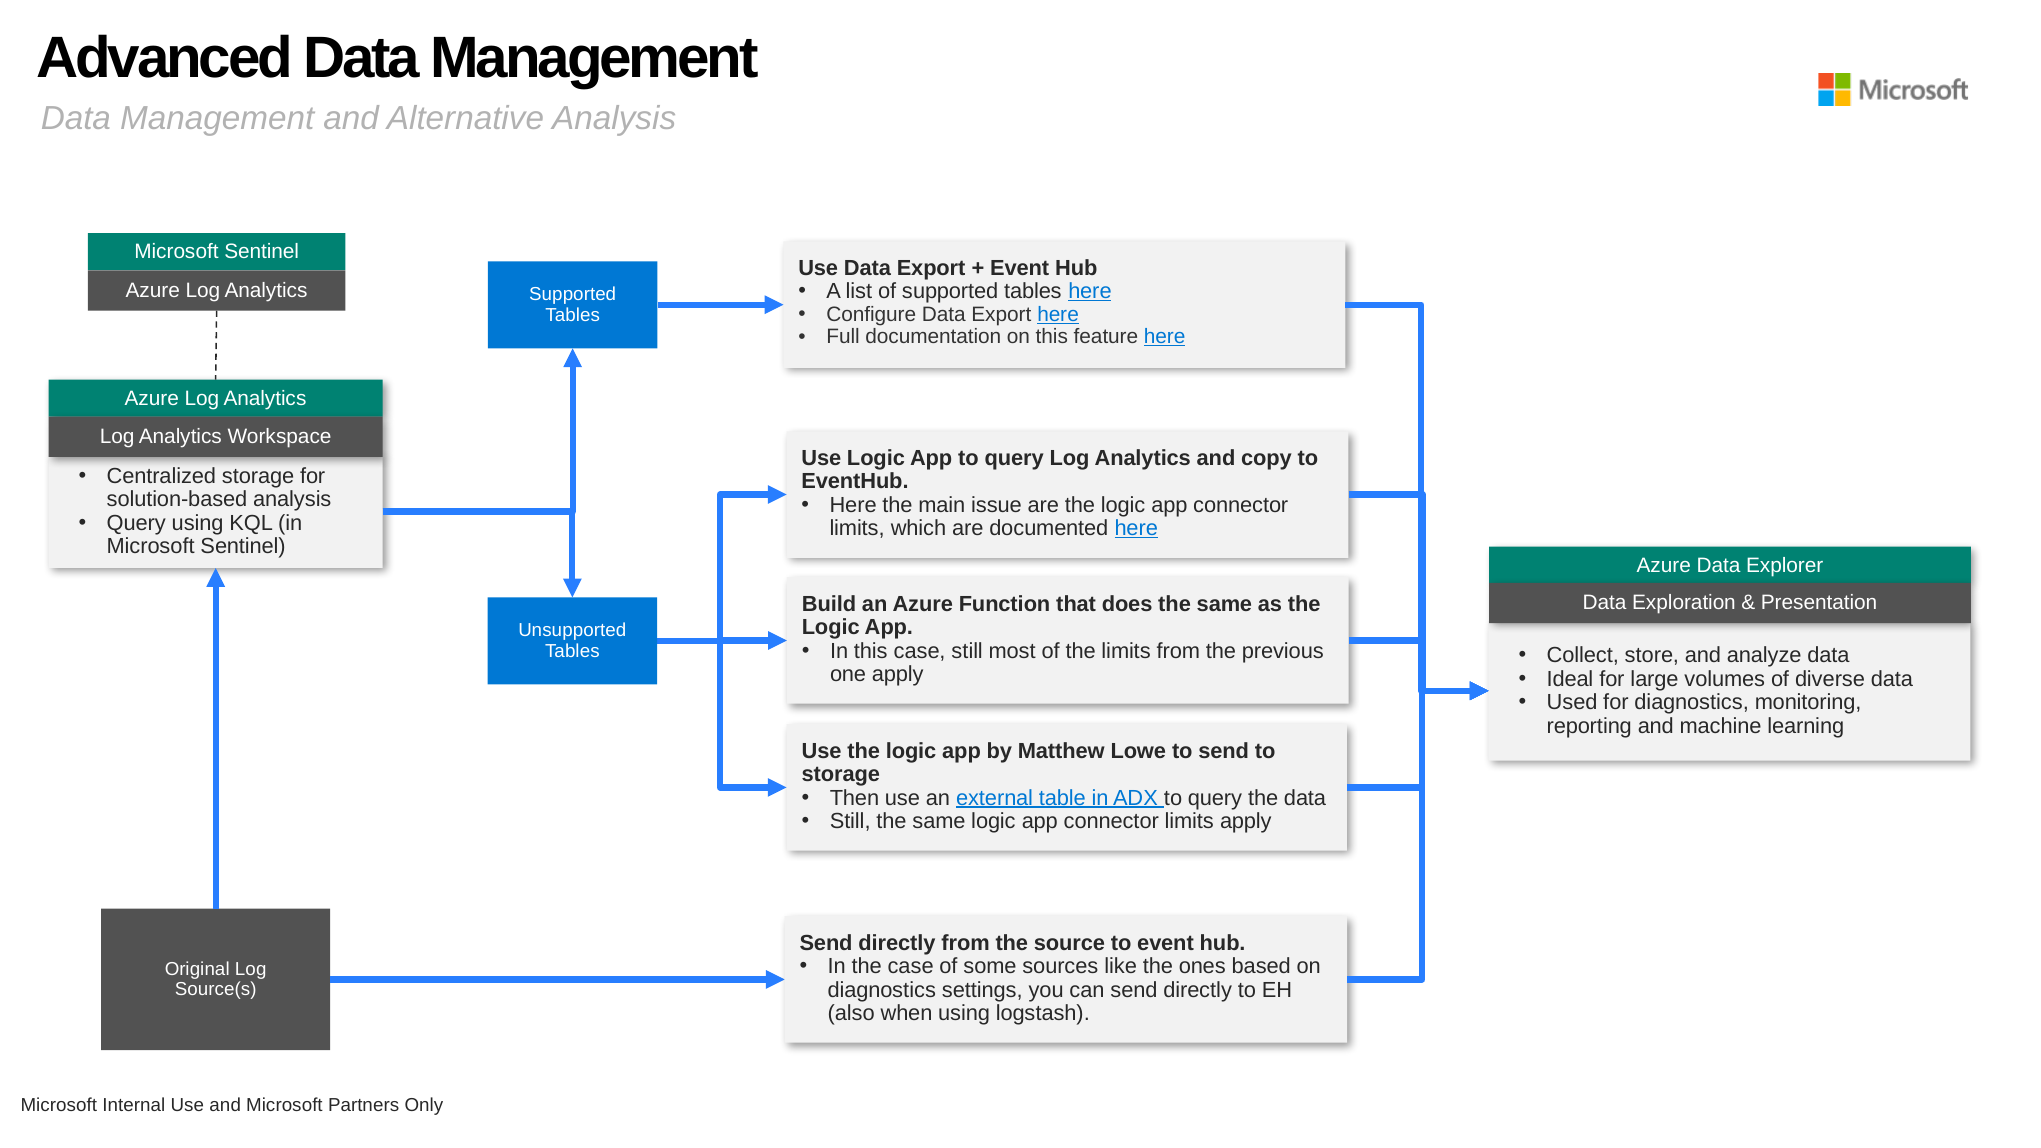

# Advanced Data Management
Data Management and Alternative Analysis
Microsoft Sentinel
Azure Log Analytics
Use Data Export + Event Hub
A list of supported tables here
Configure Data Export here
Full documentation on this feature here
Supported Tables
Azure Log Analytics
Log Analytics Workspace
Centralized storage for solution-based analysis
Query using KQL (in Microsoft Sentinel)
Use Logic App to query Log Analytics and copy to EventHub.
Here the main issue are the logic app connector limits, which are documented here

Azure Data Explorer
Build an Azure Function that does the same as the Logic App.
In this case, still most of the limits from the previous one apply
Data Exploration & Presentation
Unsupported Tables
Collect, store, and analyze data
Ideal for large volumes of diverse data
Used for diagnostics, monitoring, reporting and machine learning
Use the logic app by Matthew Lowe to send to storage
Then use an external table in ADX to query the data
Still, the same logic app connector limits apply
Original Log Source(s)
Send directly from the source to event hub.
In the case of some sources like the ones based on diagnostics settings, you can send directly to EH (also when using logstash).